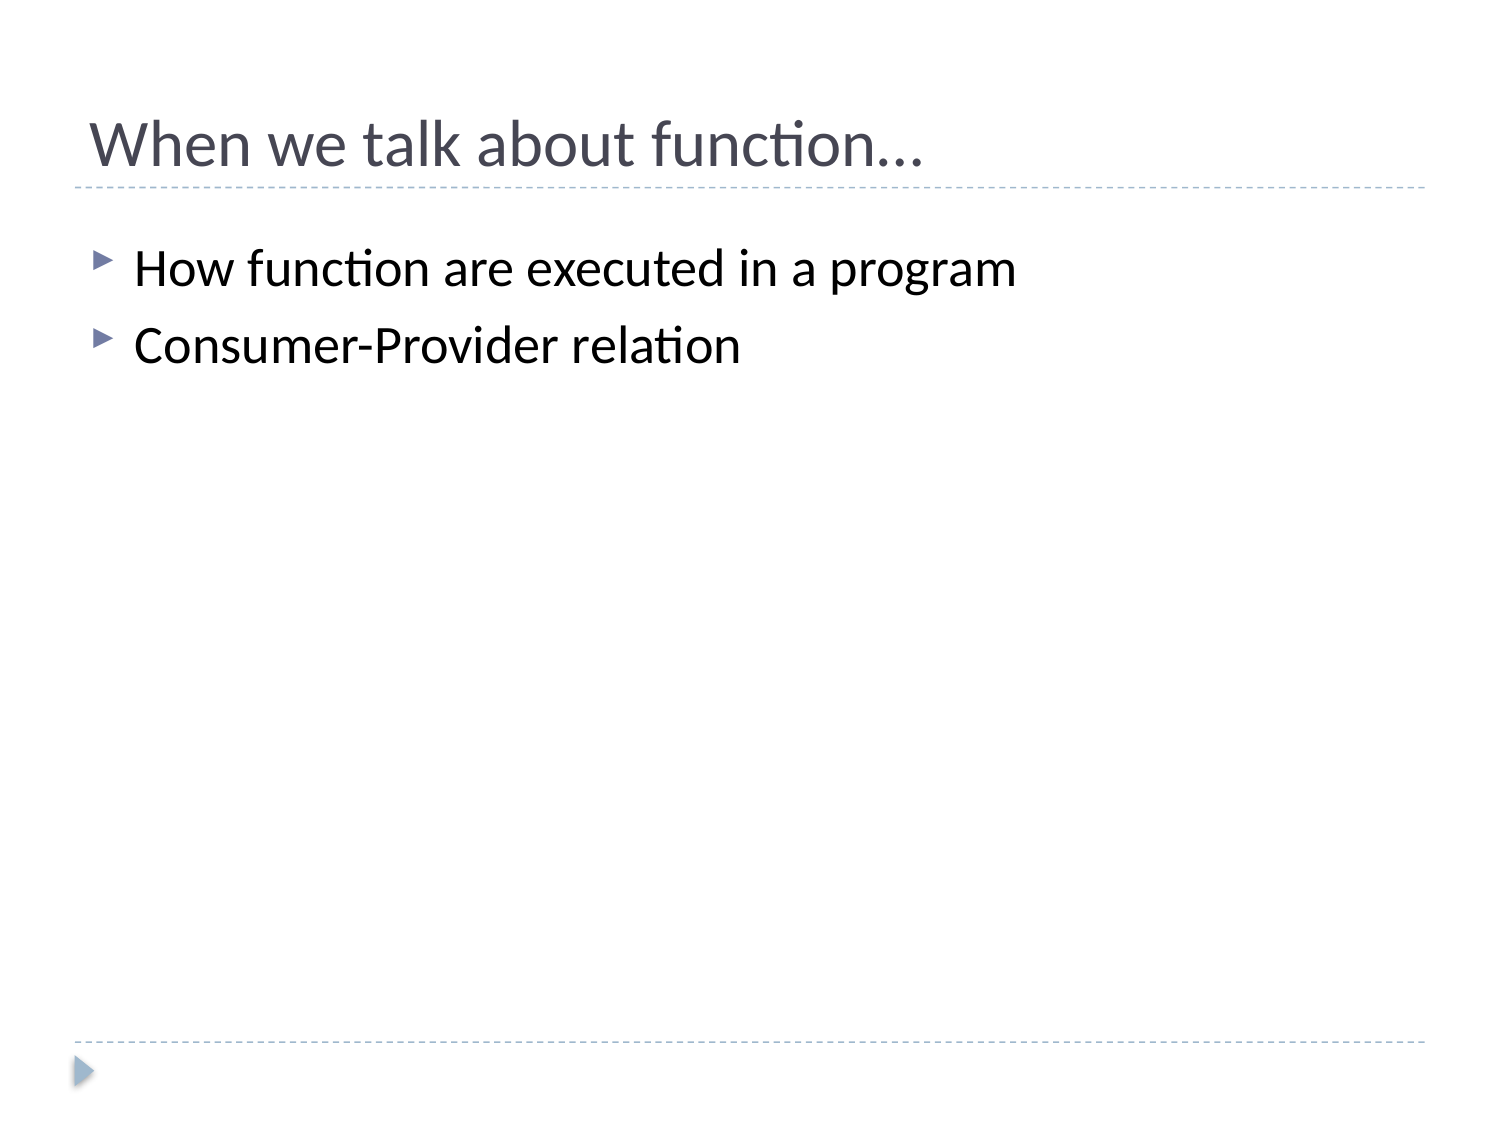

# When we talk about function…
How function are executed in a program
Consumer-Provider relation